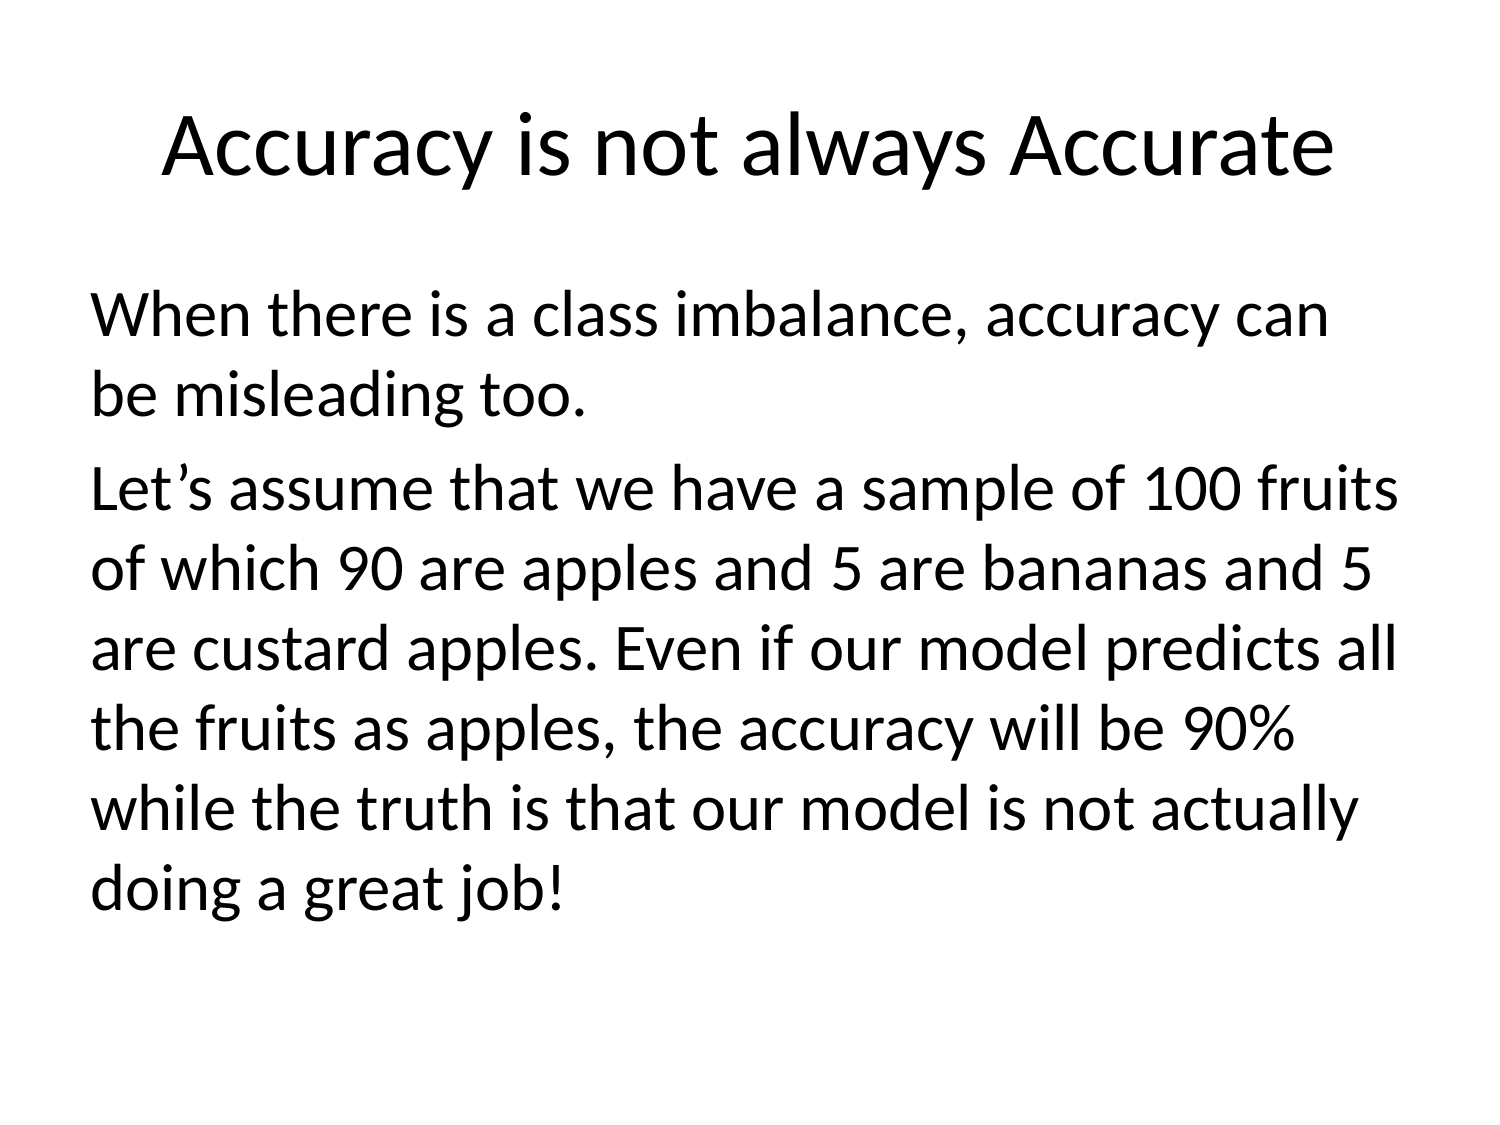

# Accuracy is not always Accurate
When there is a class imbalance, accuracy can be misleading too.
Let’s assume that we have a sample of 100 fruits of which 90 are apples and 5 are bananas and 5 are custard apples. Even if our model predicts all the fruits as apples, the accuracy will be 90% while the truth is that our model is not actually doing a great job!